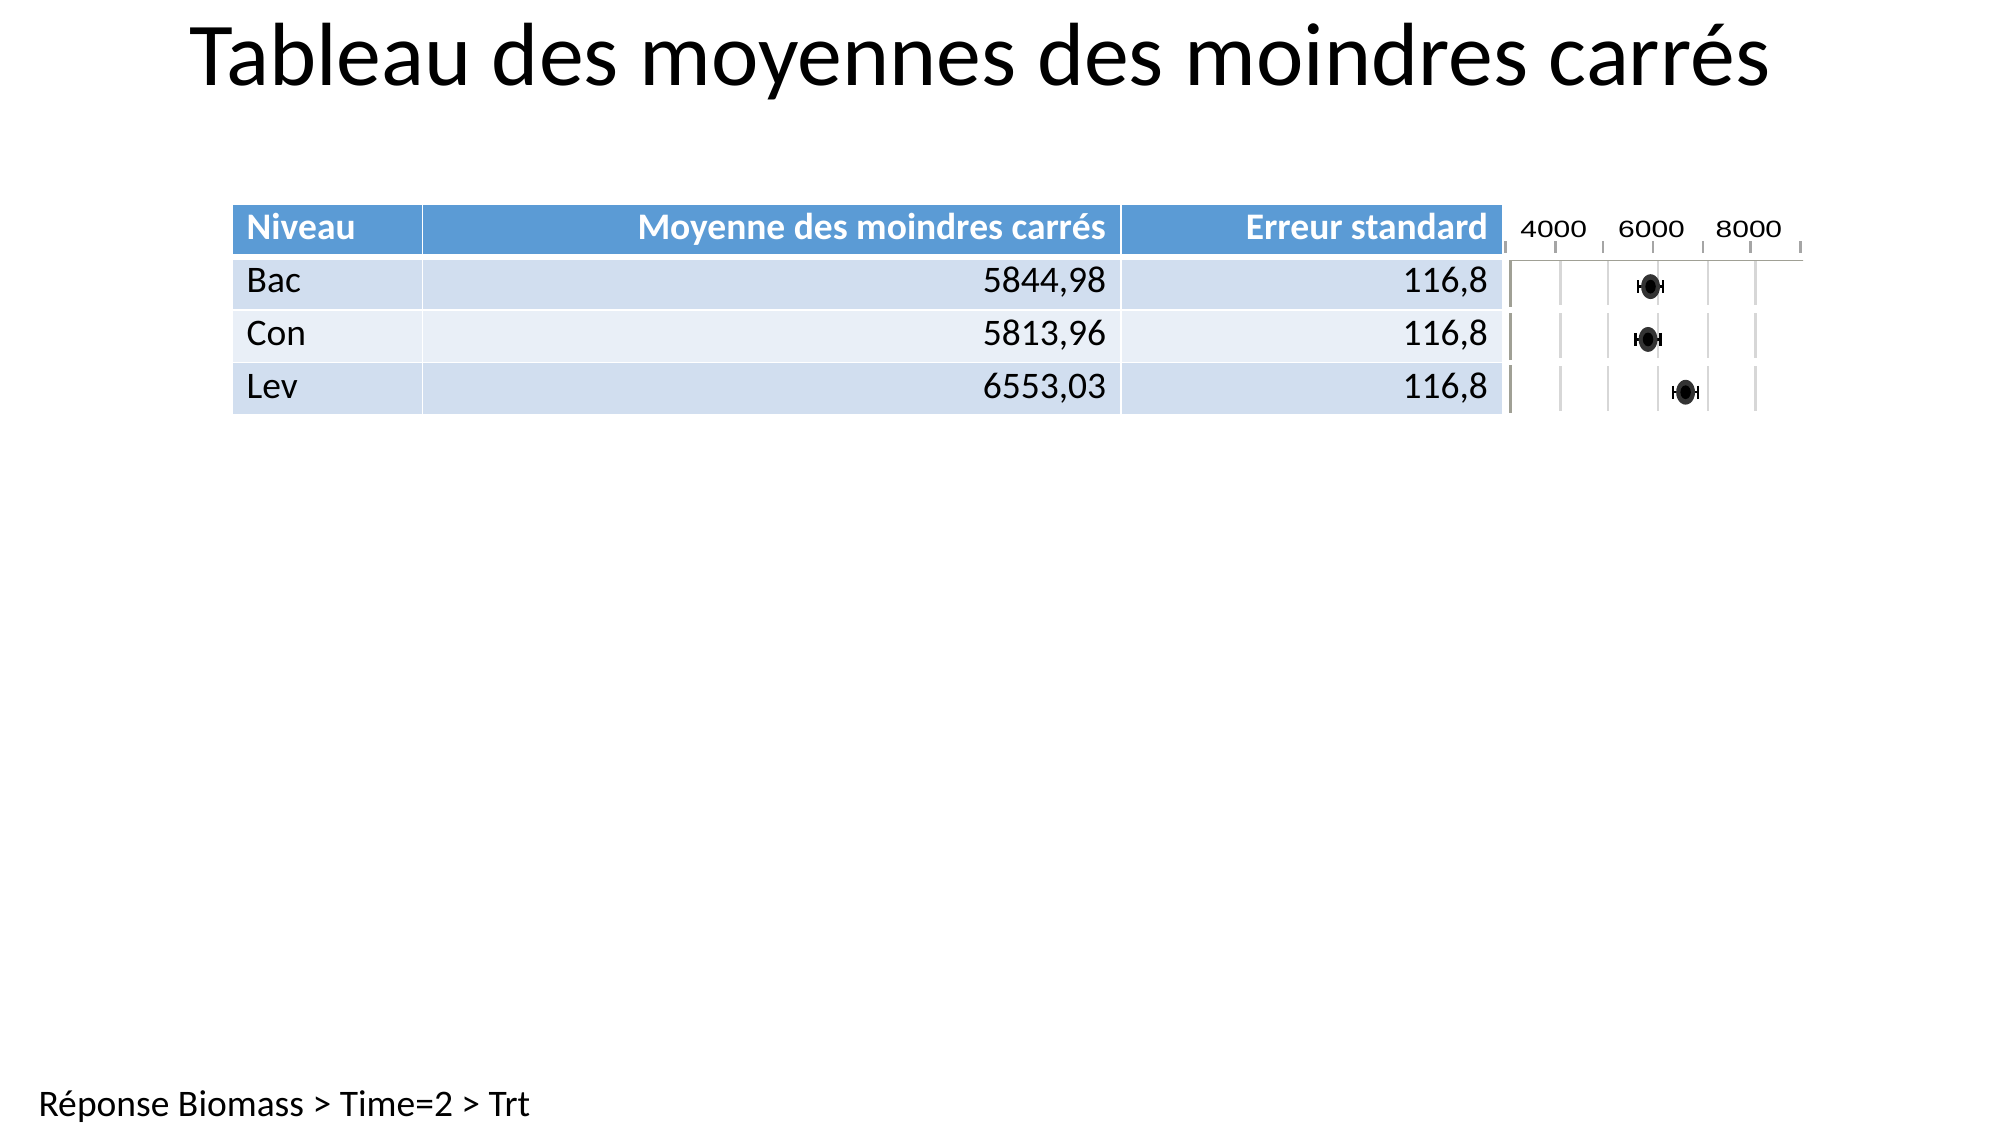

# Tableau des moyennes des moindres carrés
| Niveau | Moyenne des moindres carrés | Erreur standard |  |
| --- | --- | --- | --- |
| Bac | 5844,98 | 116,8 |  |
| Con | 5813,96 | 116,8 |  |
| Lev | 6553,03 | 116,8 |  |
Réponse Biomass > Time=2 > Trt